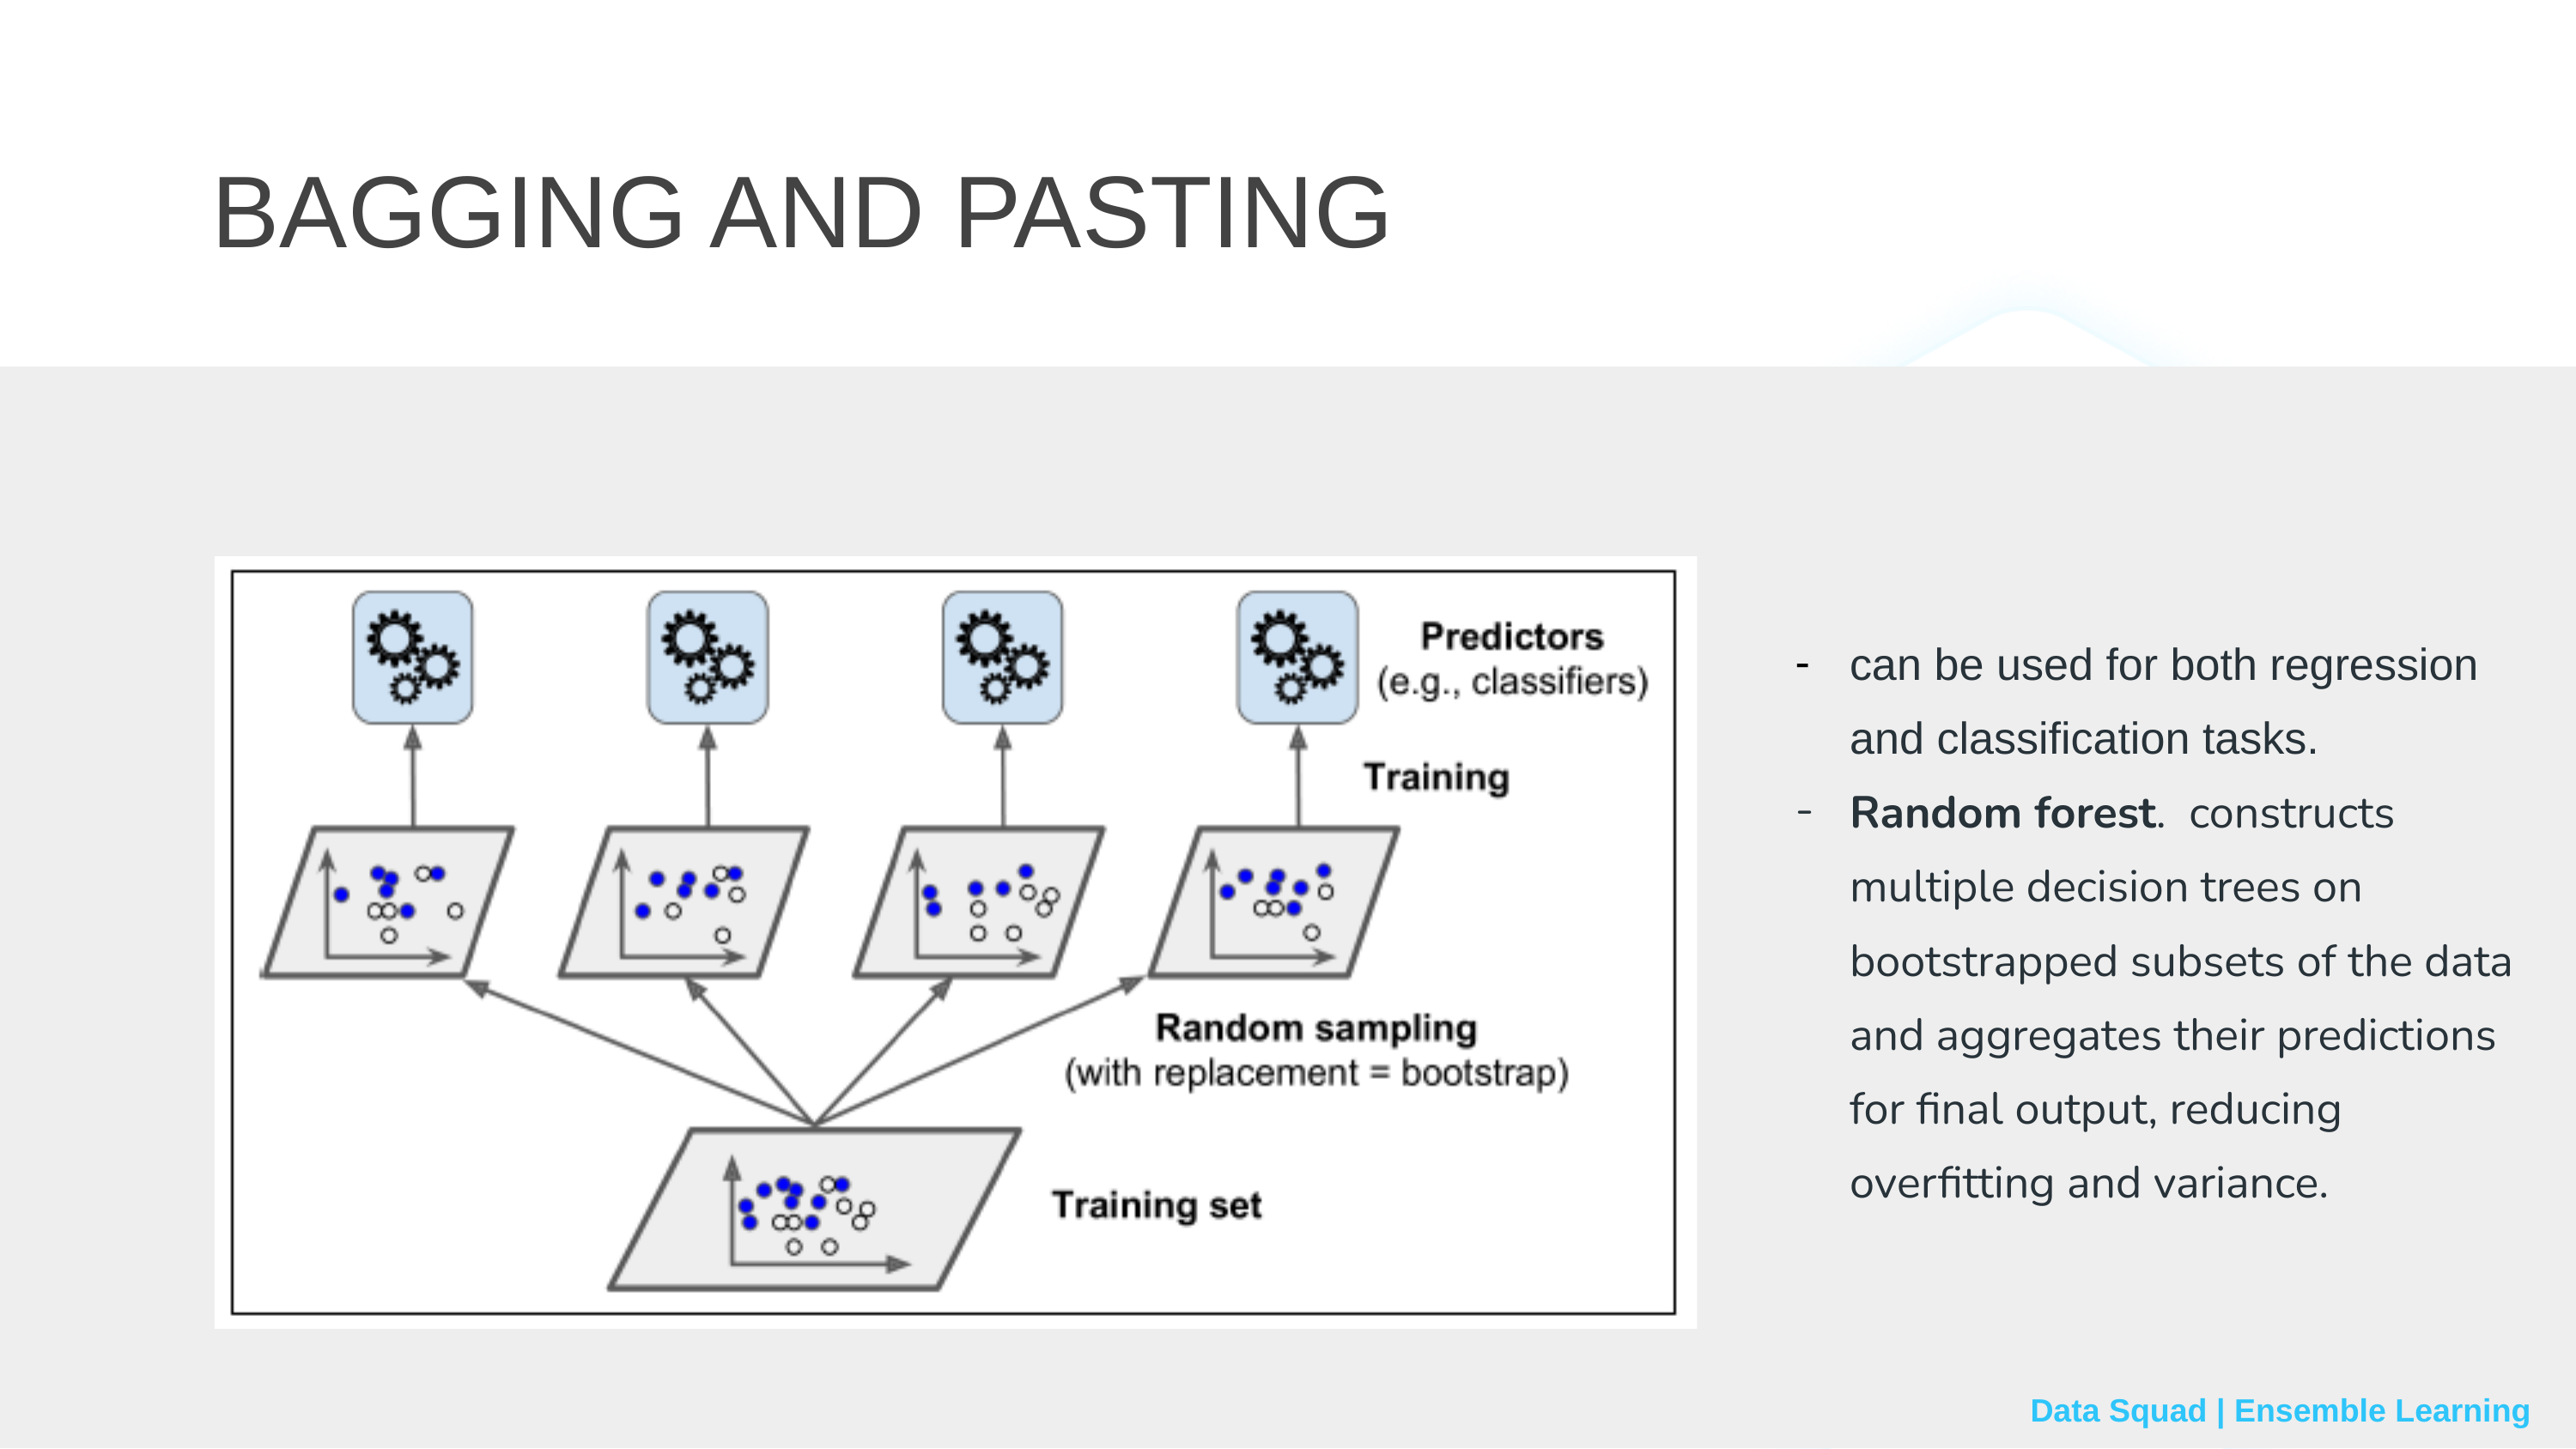

BAGGING AND PASTING

can be used for both regression and classification tasks.
Random forest.  constructs multiple decision trees on bootstrapped subsets of the data and aggregates their predictions for final output, reducing overfitting and variance.

Data Squad | Ensemble Learning